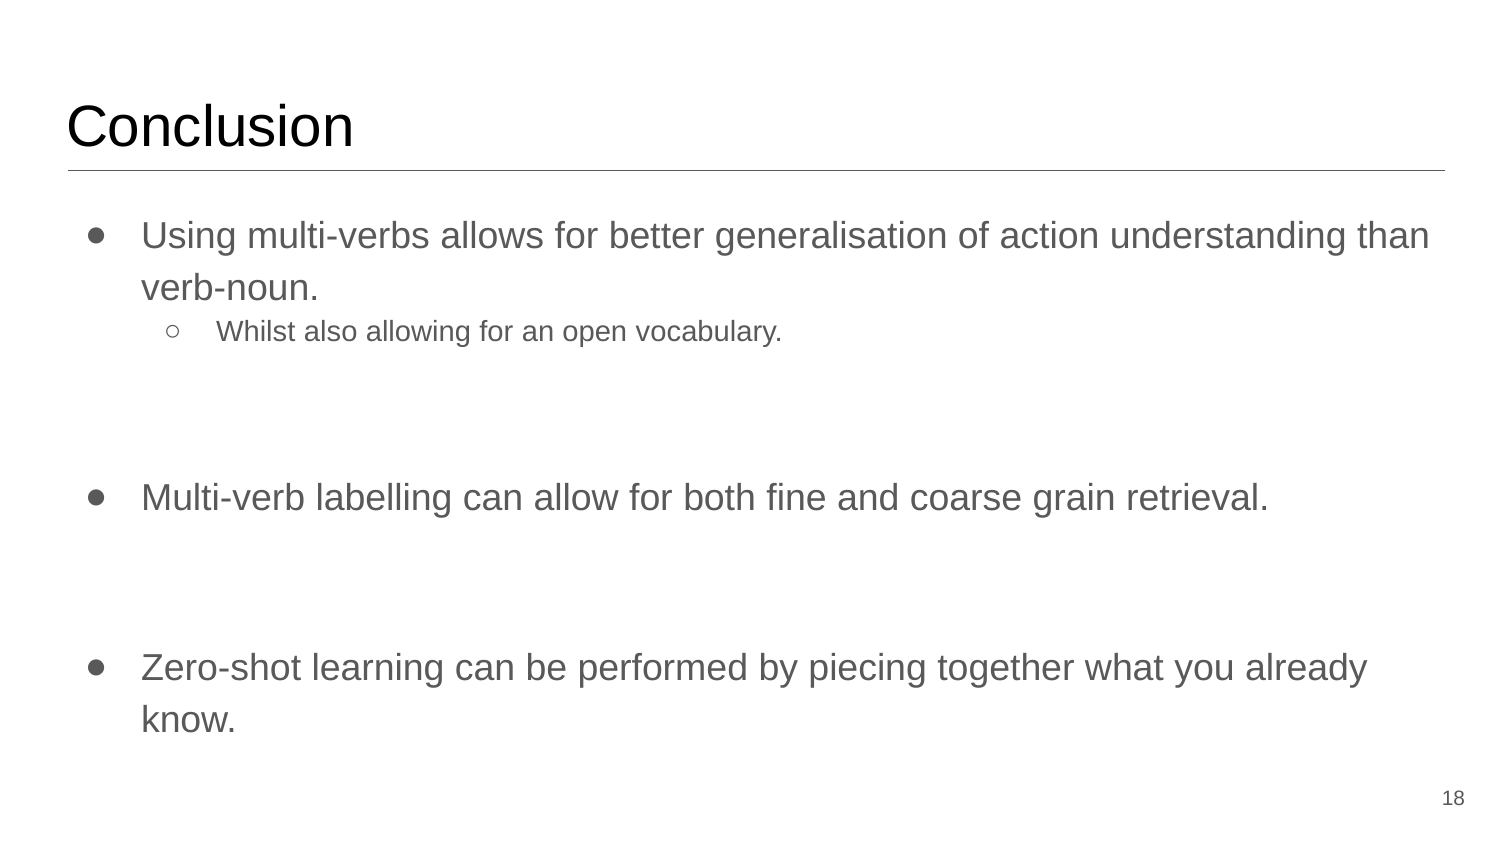

# Conclusion
Using multi-verbs allows for better generalisation of action understanding than verb-noun.
Whilst also allowing for an open vocabulary.

Multi-verb labelling can allow for both fine and coarse grain retrieval.

Zero-shot learning can be performed by piecing together what you already know.
18